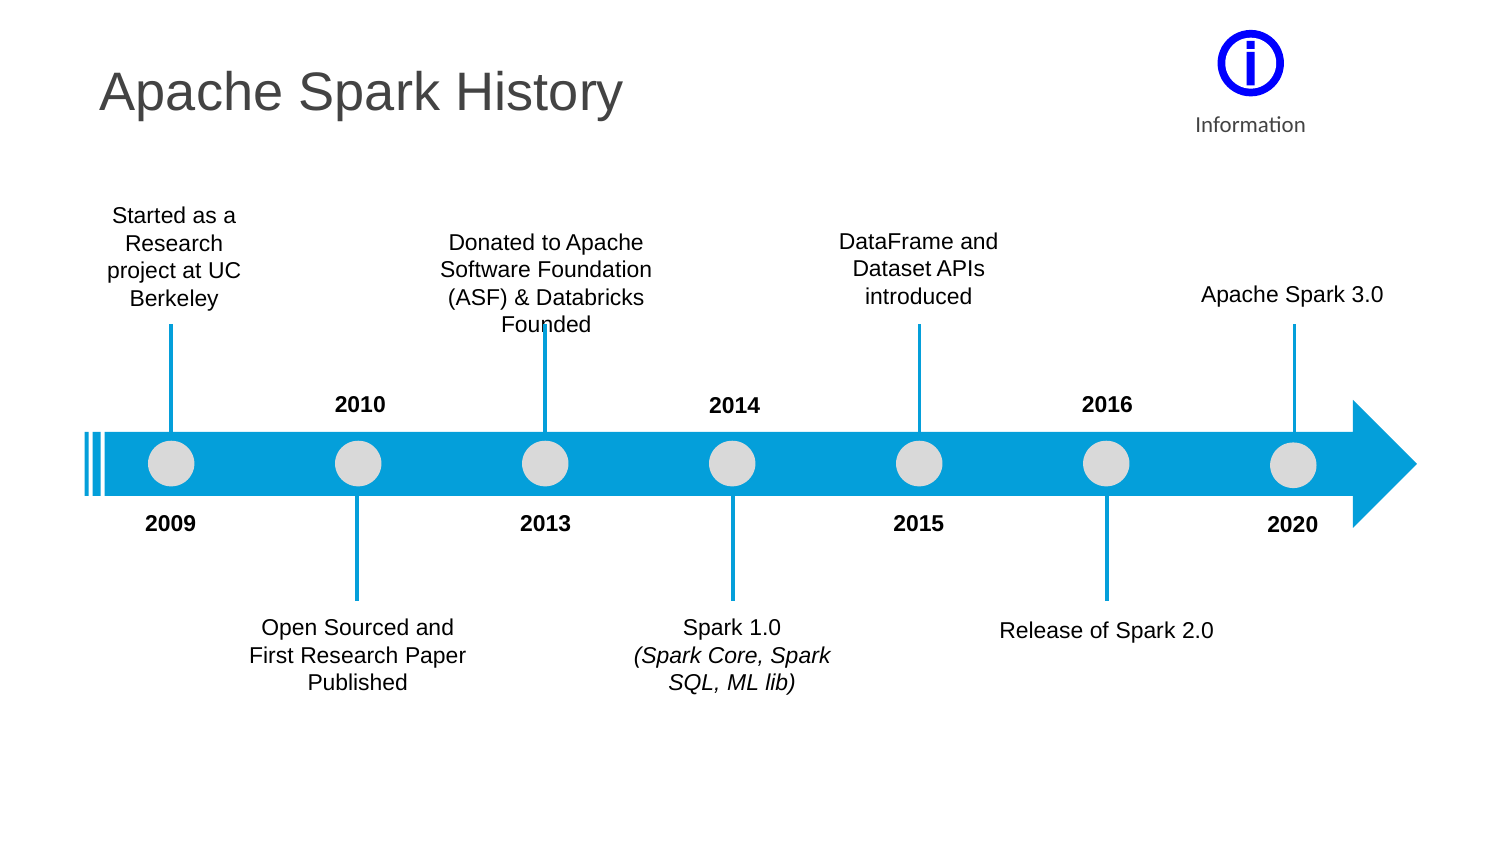

Apache Spark History
Information
Started as a Research project at UC Berkeley
DataFrame and Dataset APIs introduced
Donated to Apache Software Foundation (ASF) & Databricks Founded
Apache Spark 3.0
2010
2016
2014

2009
2013
2015
2020
Open Sourced and First Research Paper Published
Spark 1.0
(Spark Core, Spark SQL, ML lib)
Release of Spark 2.0